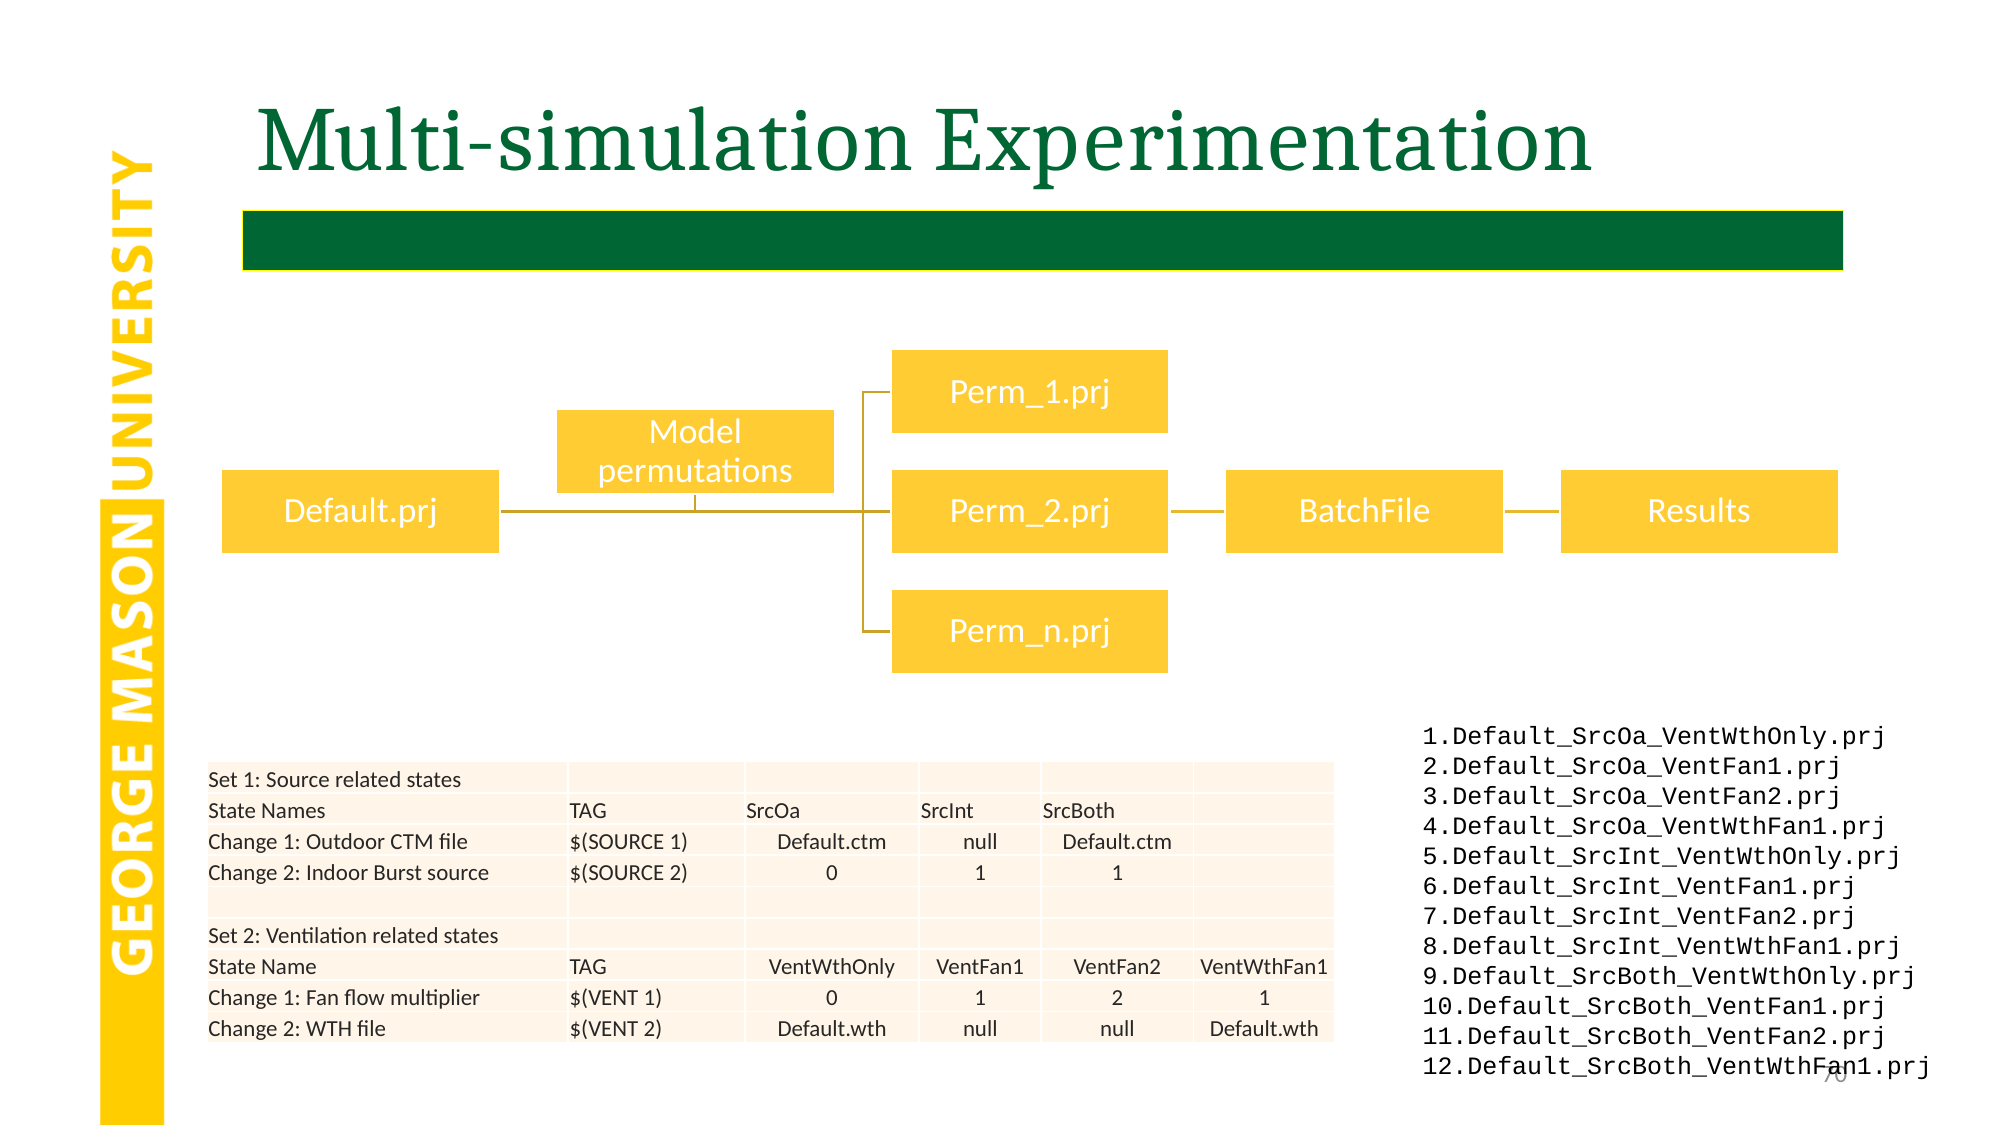

# Multi-simulation Experimentation
Default.prj
Perm_1.prj
Perm_2.prj
BatchFile
Results
Perm_n.prj
Model permutations
Default_SrcOa_VentWthOnly.prj
Default_SrcOa_VentFan1.prj
Default_SrcOa_VentFan2.prj
Default_SrcOa_VentWthFan1.prj
Default_SrcInt_VentWthOnly.prj
Default_SrcInt_VentFan1.prj
Default_SrcInt_VentFan2.prj
Default_SrcInt_VentWthFan1.prj
Default_SrcBoth_VentWthOnly.prj
Default_SrcBoth_VentFan1.prj
Default_SrcBoth_VentFan2.prj
Default_SrcBoth_VentWthFan1.prj
| Set 1: Source related states |  |  |  |  |  |
| --- | --- | --- | --- | --- | --- |
| State Names | TAG | SrcOa | SrcInt | SrcBoth |  |
| Change 1: Outdoor CTM file | $(SOURCE 1) | Default.ctm | null | Default.ctm |  |
| Change 2: Indoor Burst source | $(SOURCE 2) | 0 | 1 | 1 |  |
|  |  |  |  |  |  |
| Set 2: Ventilation related states |  |  |  |  |  |
| State Name | TAG | VentWthOnly | VentFan1 | VentFan2 | VentWthFan1 |
| Change 1: Fan flow multiplier | $(VENT 1) | 0 | 1 | 2 | 1 |
| Change 2: WTH file | $(VENT 2) | Default.wth | null | null | Default.wth |
70